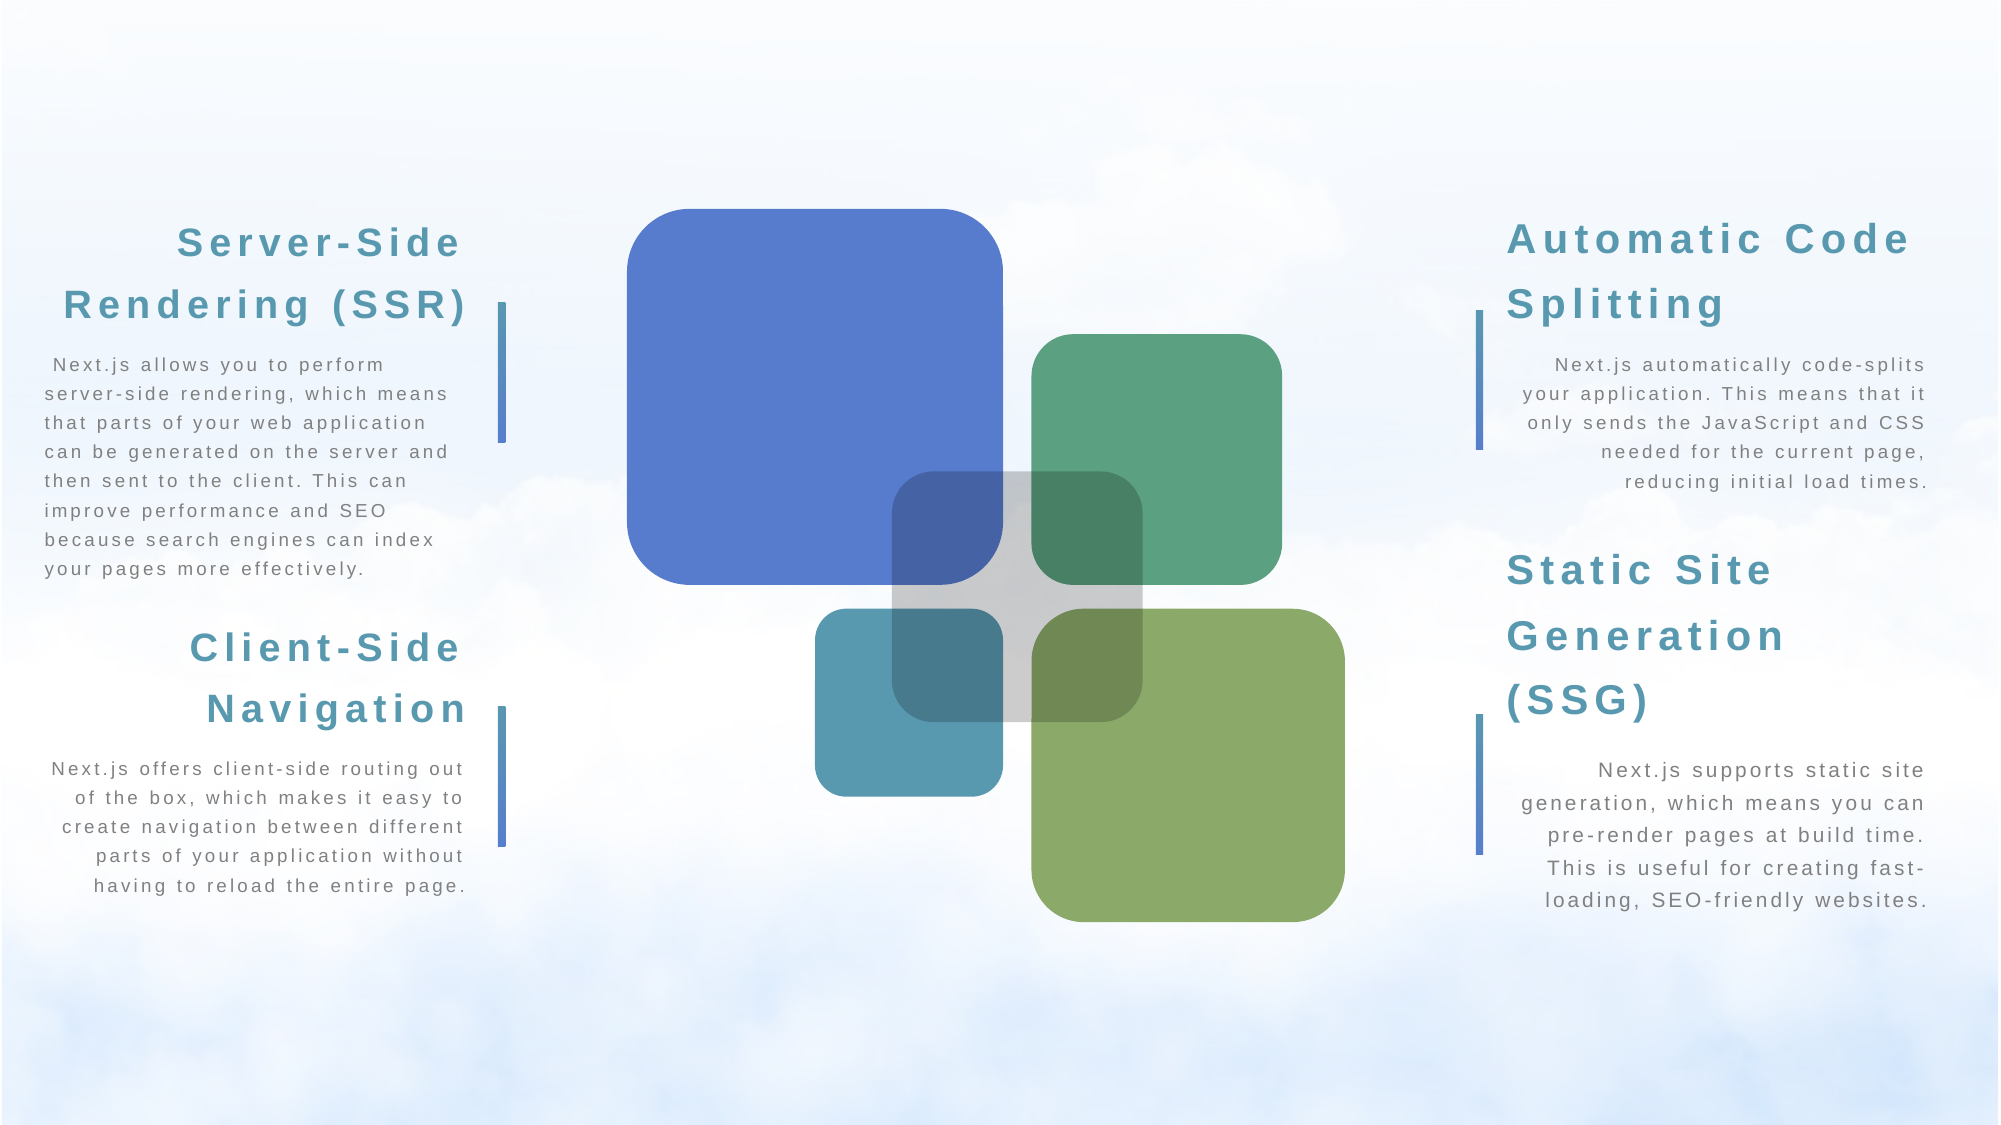

Server-Side Rendering (SSR)
Automatic Code Splitting

 Next.js allows you to perform server-side rendering, which means that parts of your web application can be generated on the server and then sent to the client. This can improve performance and SEO because search engines can index your pages more effectively.
Next.js automatically code-splits your application. This means that it only sends the JavaScript and CSS needed for the current page, reducing initial load times.

Static Site Generation (SSG)
Client-Side Navigation

Next.js offers client-side routing out of the box, which makes it easy to create navigation between different parts of your application without having to reload the entire page.
Next.js supports static site generation, which means you can pre-render pages at build time. This is useful for creating fast-loading, SEO-friendly websites.